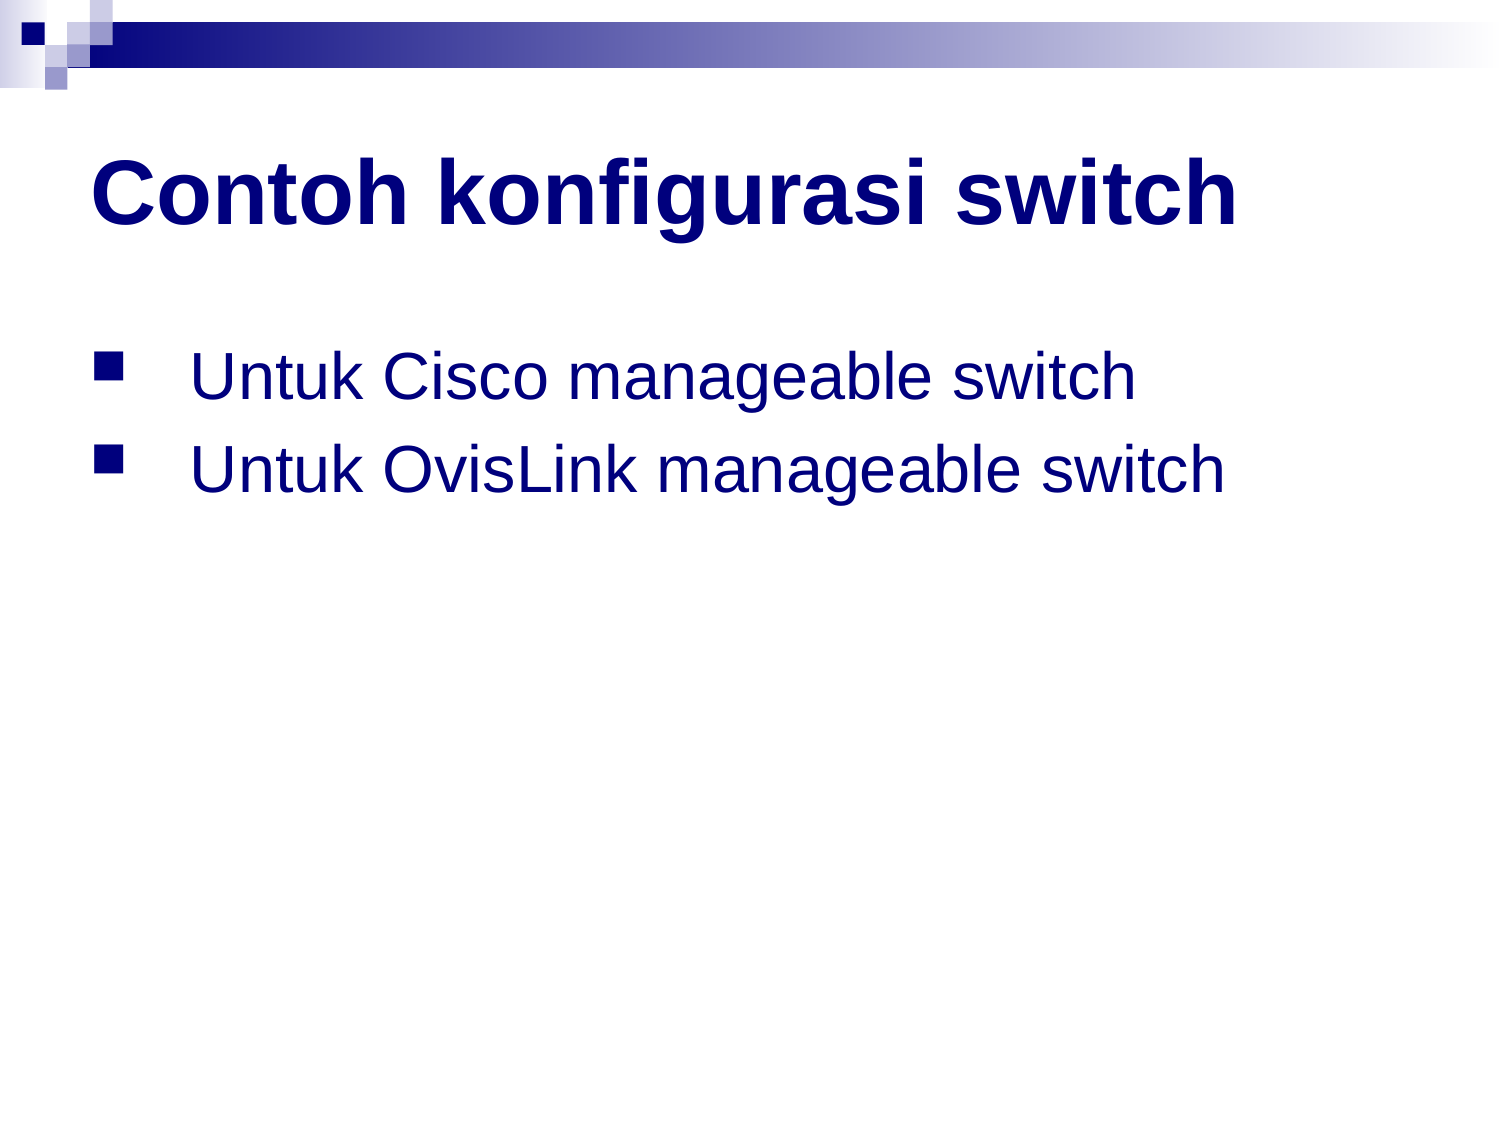

# Contoh konfigurasi switch
Untuk Cisco manageable switch
Untuk OvisLink manageable switch